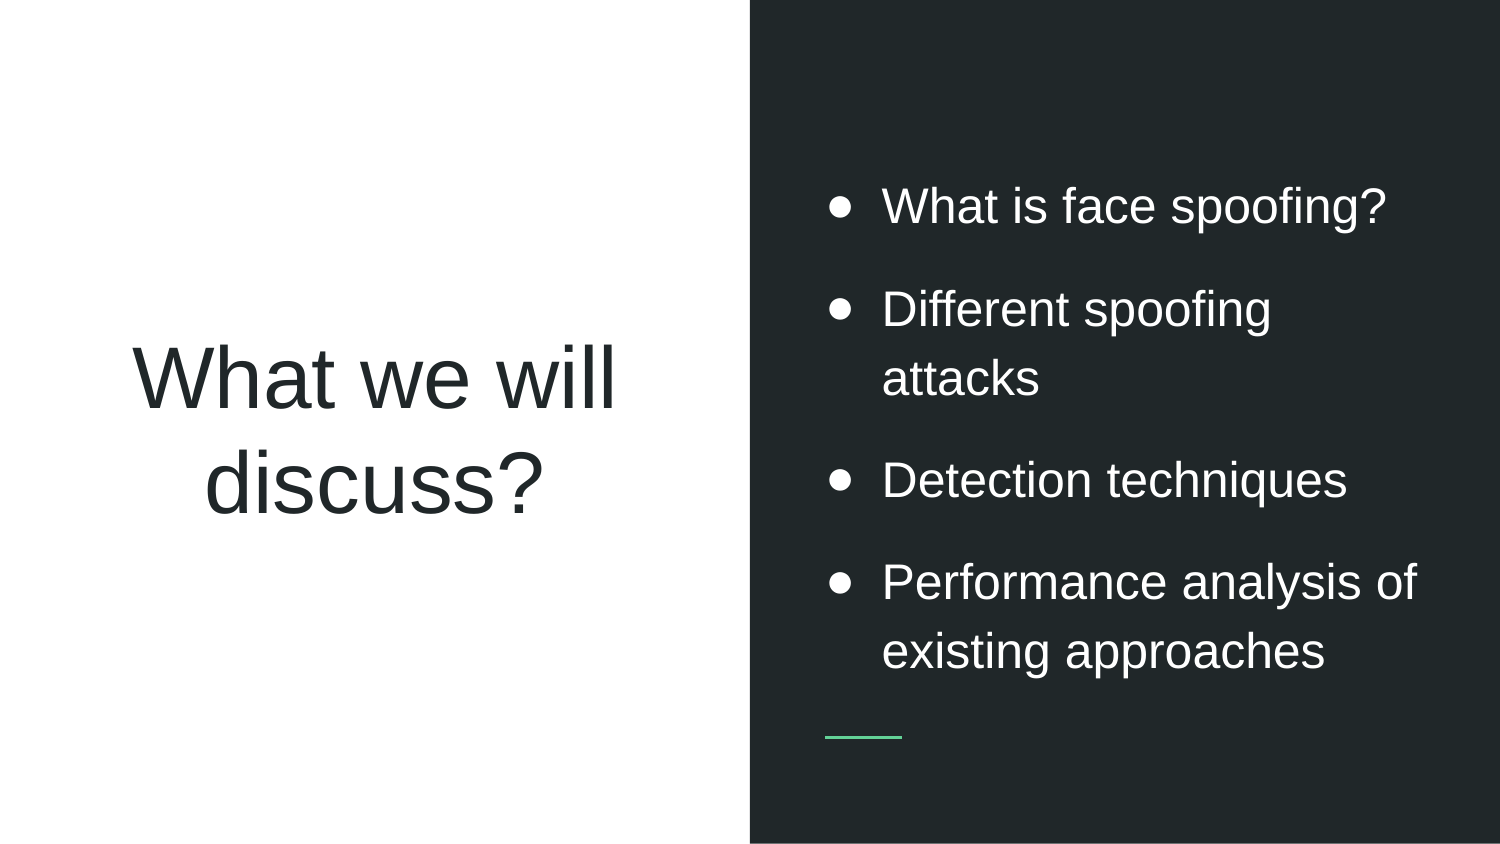

What is face spoofing?
Different spoofing attacks
Detection techniques
Performance analysis of existing approaches
# What we will discuss?